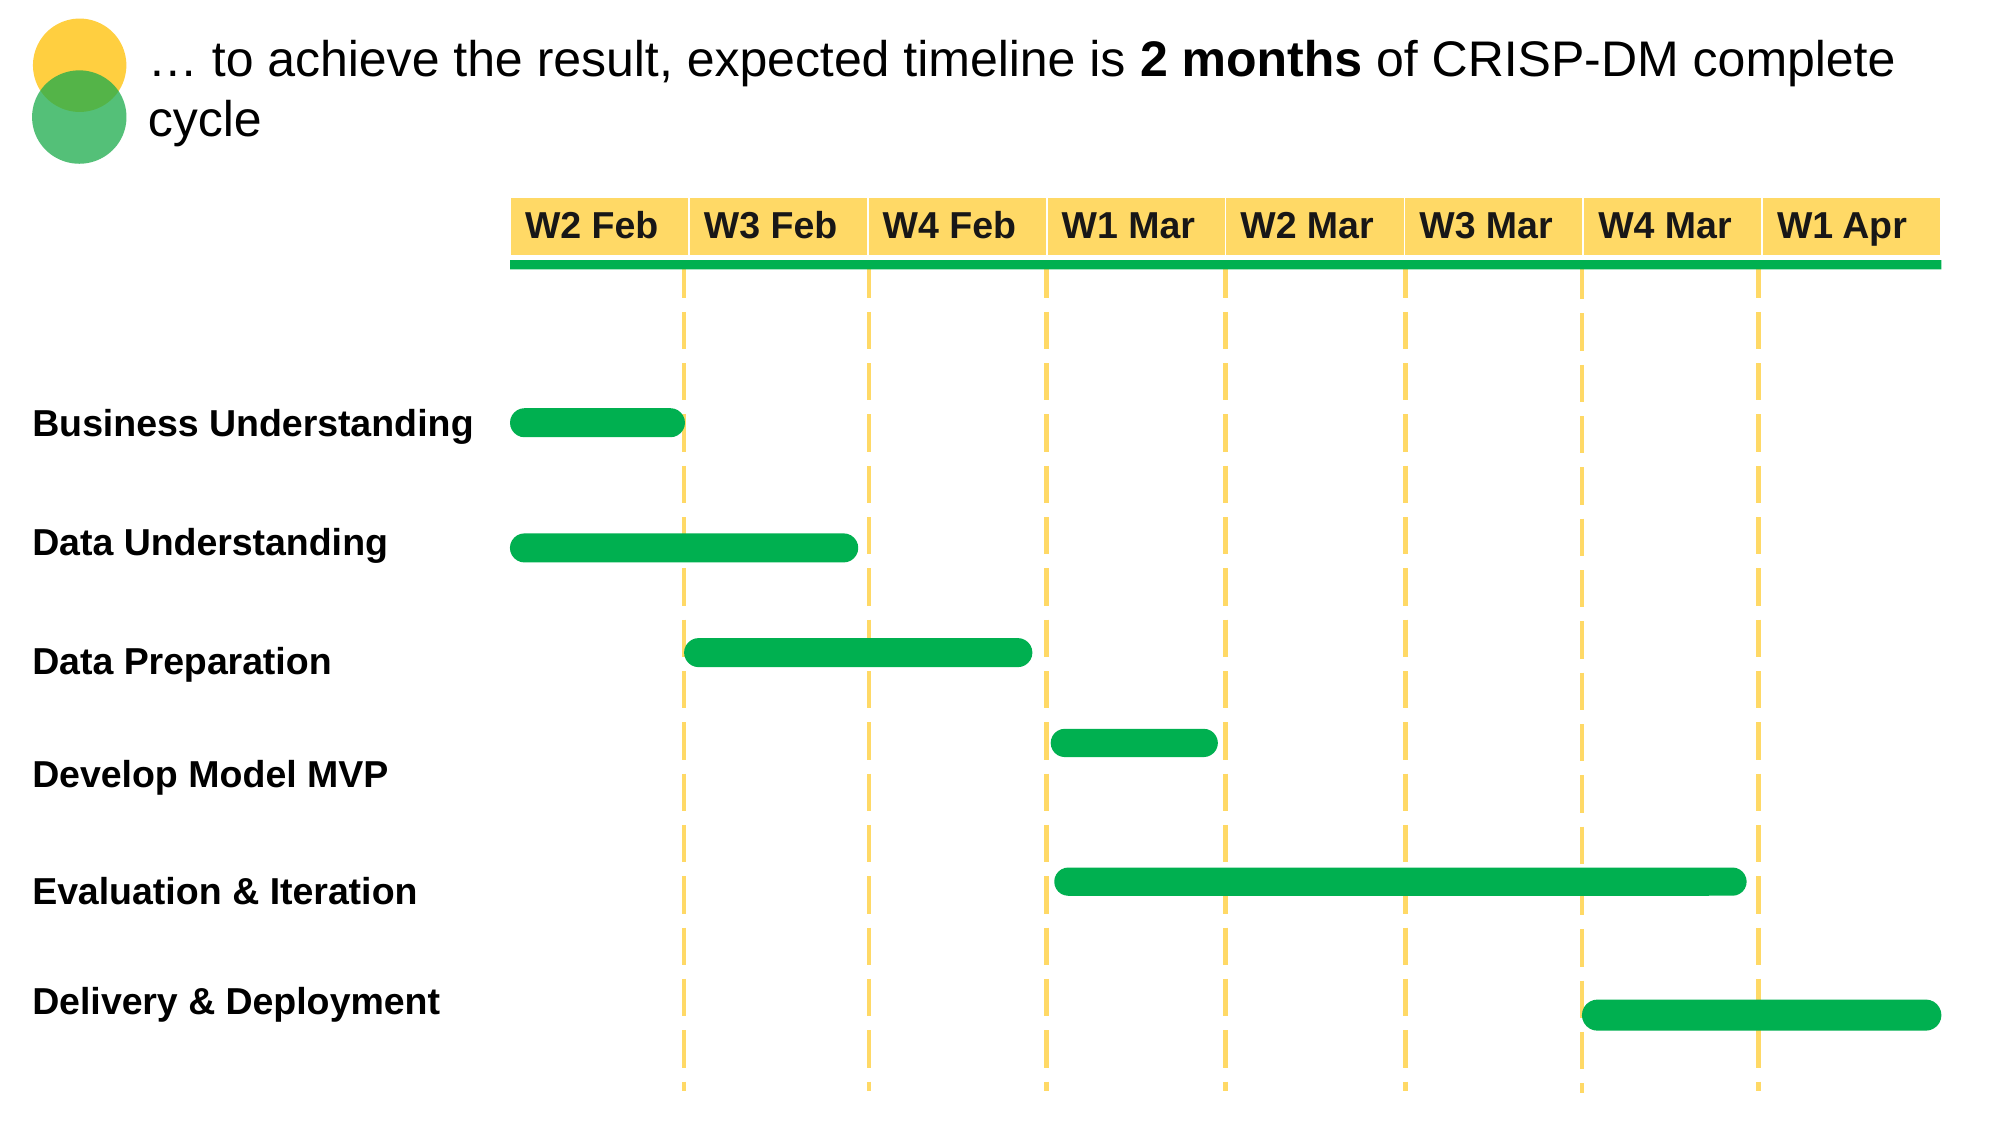

… to achieve the result, expected timeline is 2 months of CRISP-DM complete cycle

| W2 Feb | W3 Feb | W4 Feb | W1 Mar | W2 Mar | W3 Mar | W4 Mar | W1 Apr |
| --- | --- | --- | --- | --- | --- | --- | --- |

Business Understanding

Data Understanding

Data Preparation

Develop Model MVP
Evaluation & Iteration

Delivery & Deployment